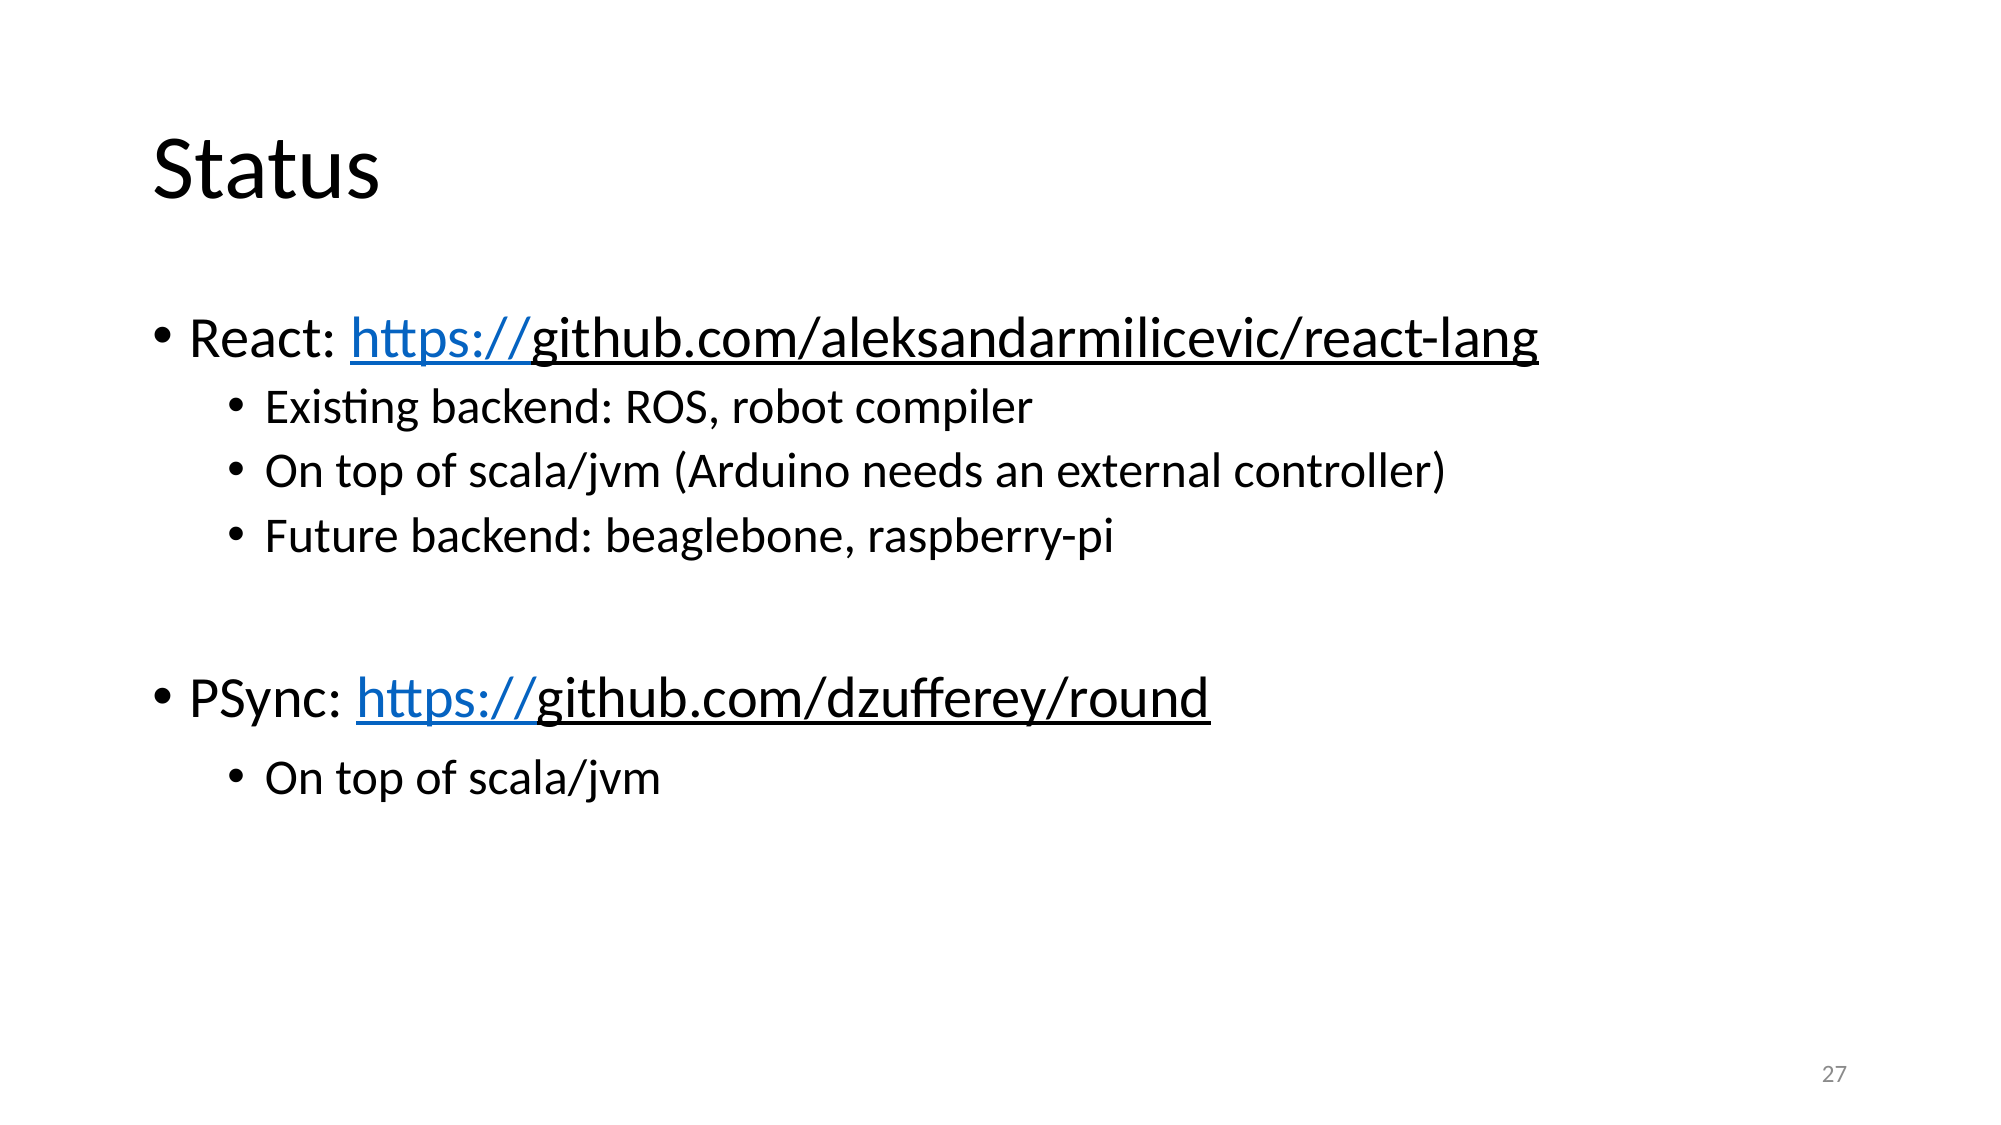

# Status
React: https://github.com/aleksandarmilicevic/react-lang
Existing backend: ROS, robot compiler
On top of scala/jvm (Arduino needs an external controller)
Future backend: beaglebone, raspberry-pi

PSync: https://github.com/dzufferey/round
On top of scala/jvm
27